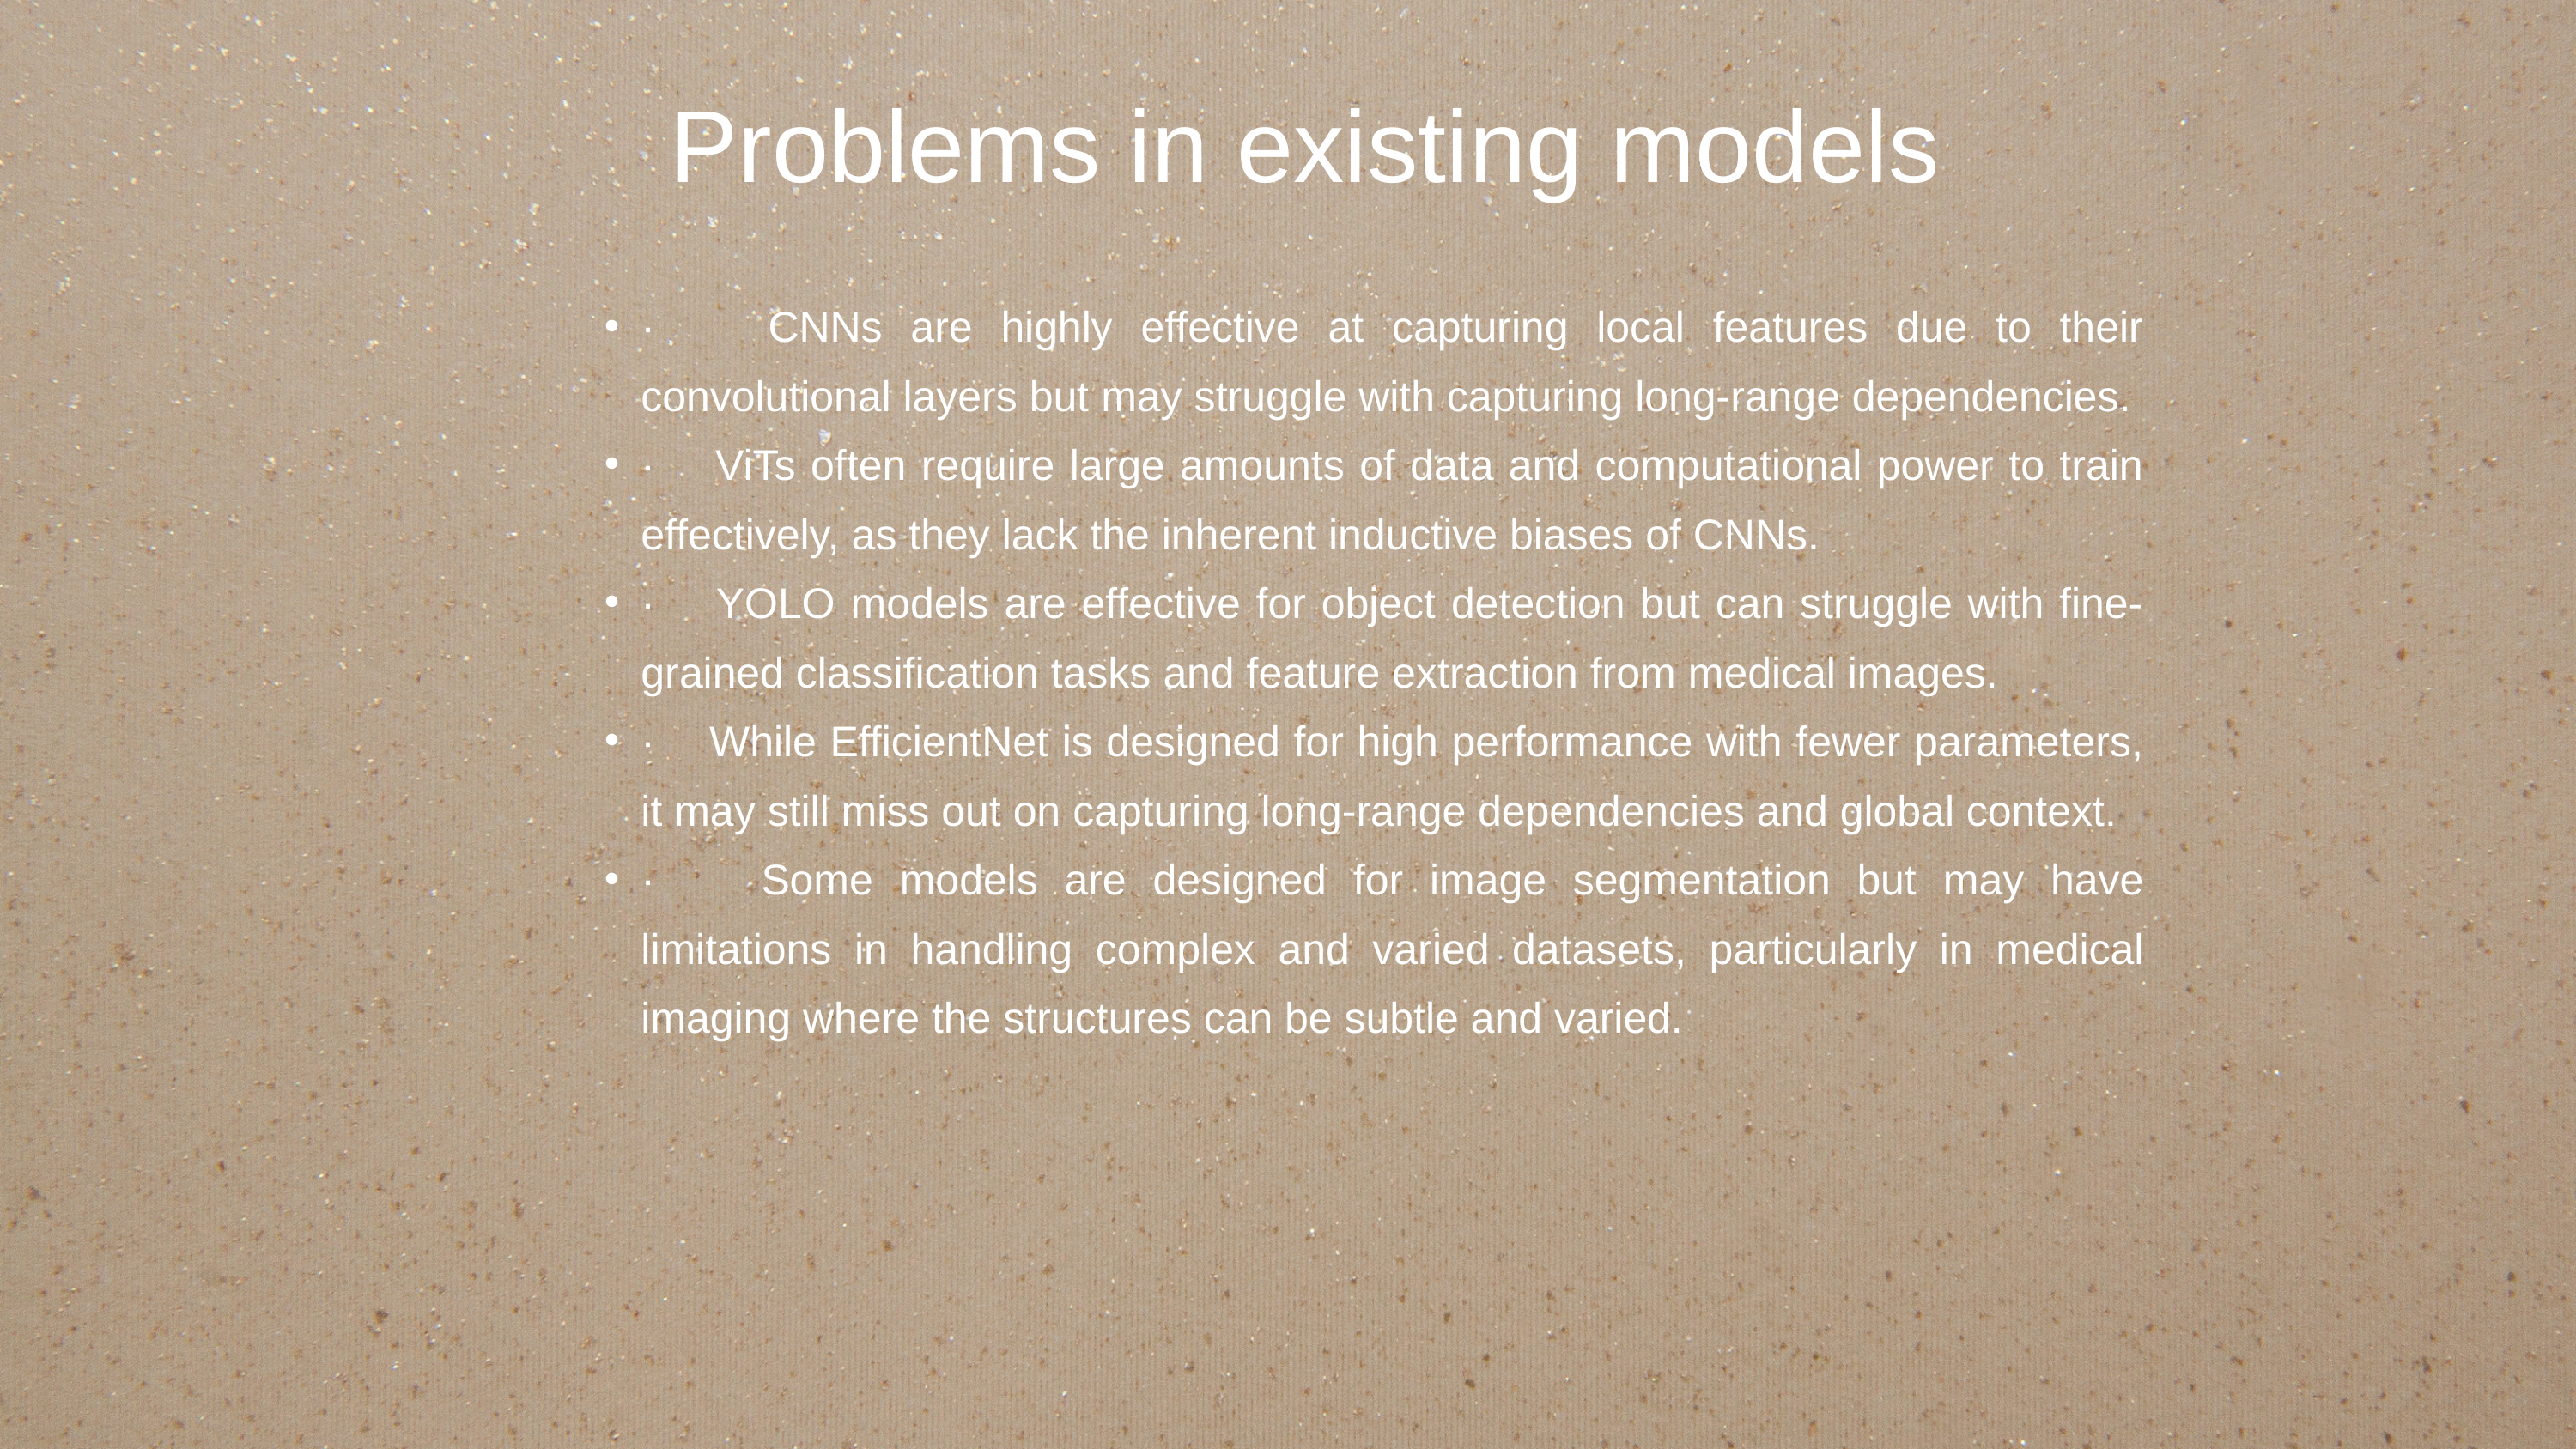

Problems in existing models
·    CNNs are highly effective at capturing local features due to their convolutional layers but may struggle with capturing long-range dependencies.
·    ViTs often require large amounts of data and computational power to train effectively, as they lack the inherent inductive biases of CNNs.
·    YOLO models are effective for object detection but can struggle with fine-grained classification tasks and feature extraction from medical images.
·    While EfficientNet is designed for high performance with fewer parameters, it may still miss out on capturing long-range dependencies and global context.
·    Some models are designed for image segmentation but may have limitations in handling complex and varied datasets, particularly in medical imaging where the structures can be subtle and varied.